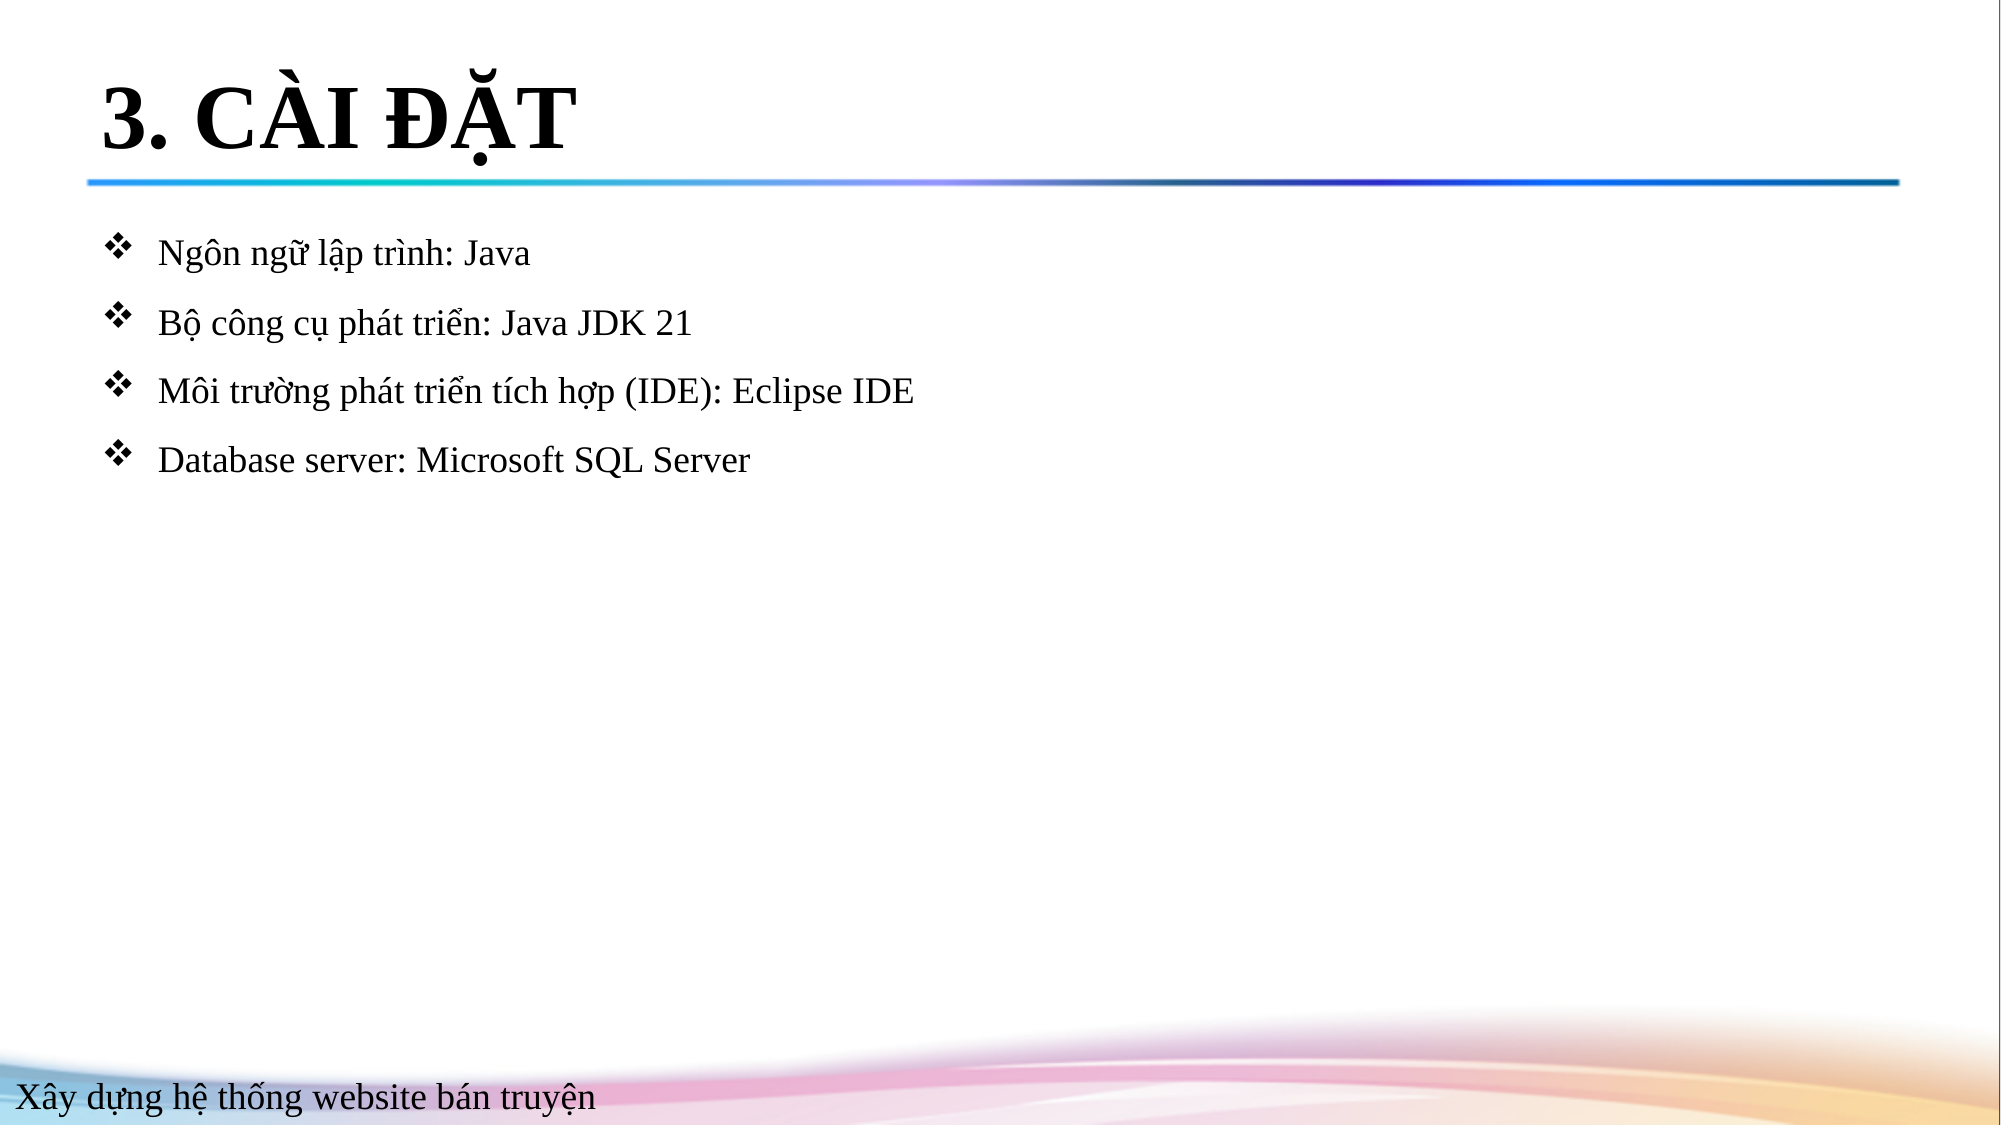

# 3. CÀI ĐẶT
Ngôn ngữ lập trình: Java
Bộ công cụ phát triển: Java JDK 21
Môi trường phát triển tích hợp (IDE): Eclipse IDE
Database server: Microsoft SQL Server
2.1
Xây dựng hệ thống website bán truyện